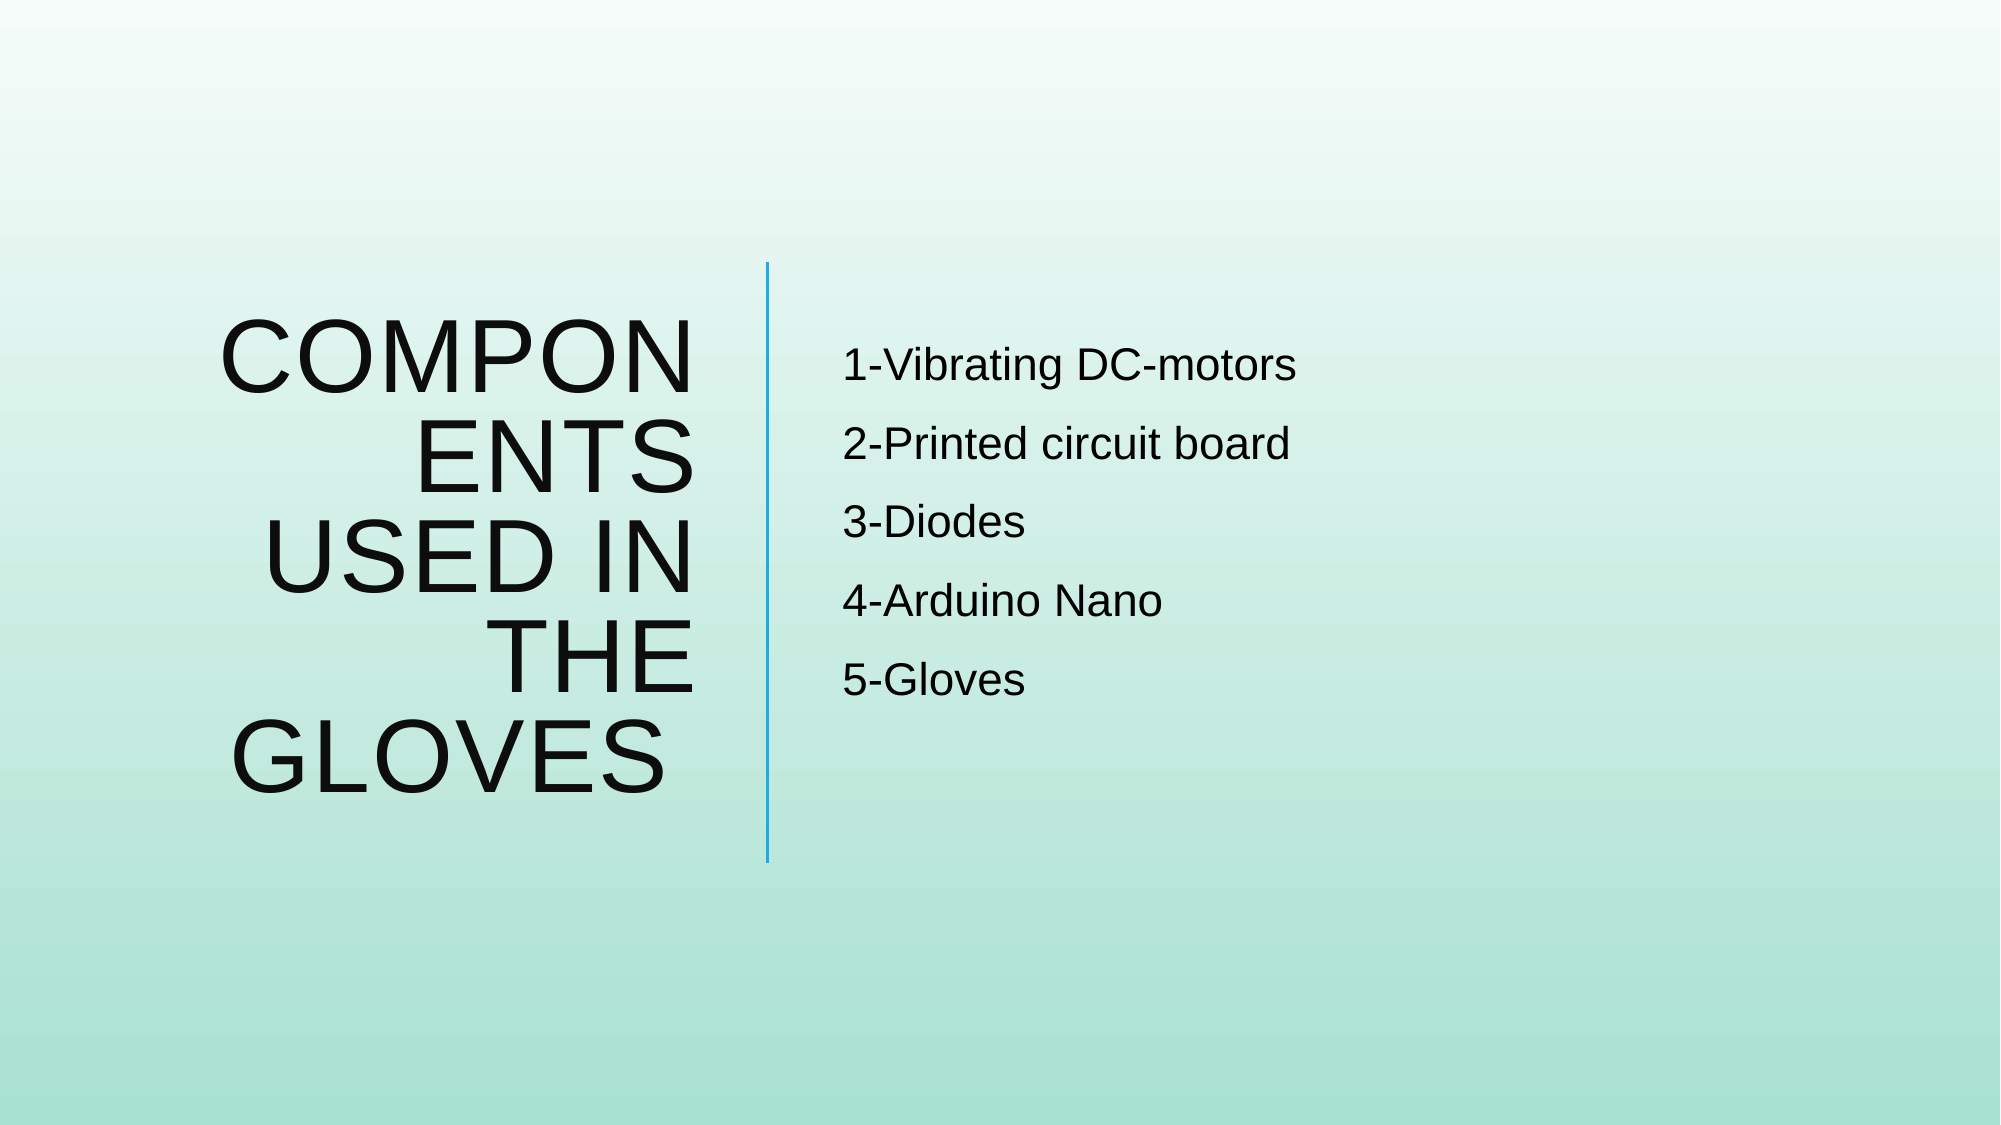

# Components Used in the gloves
1-Vibrating DC-motors
2-Printed circuit board
3-Diodes
4-Arduino Nano
5-Gloves